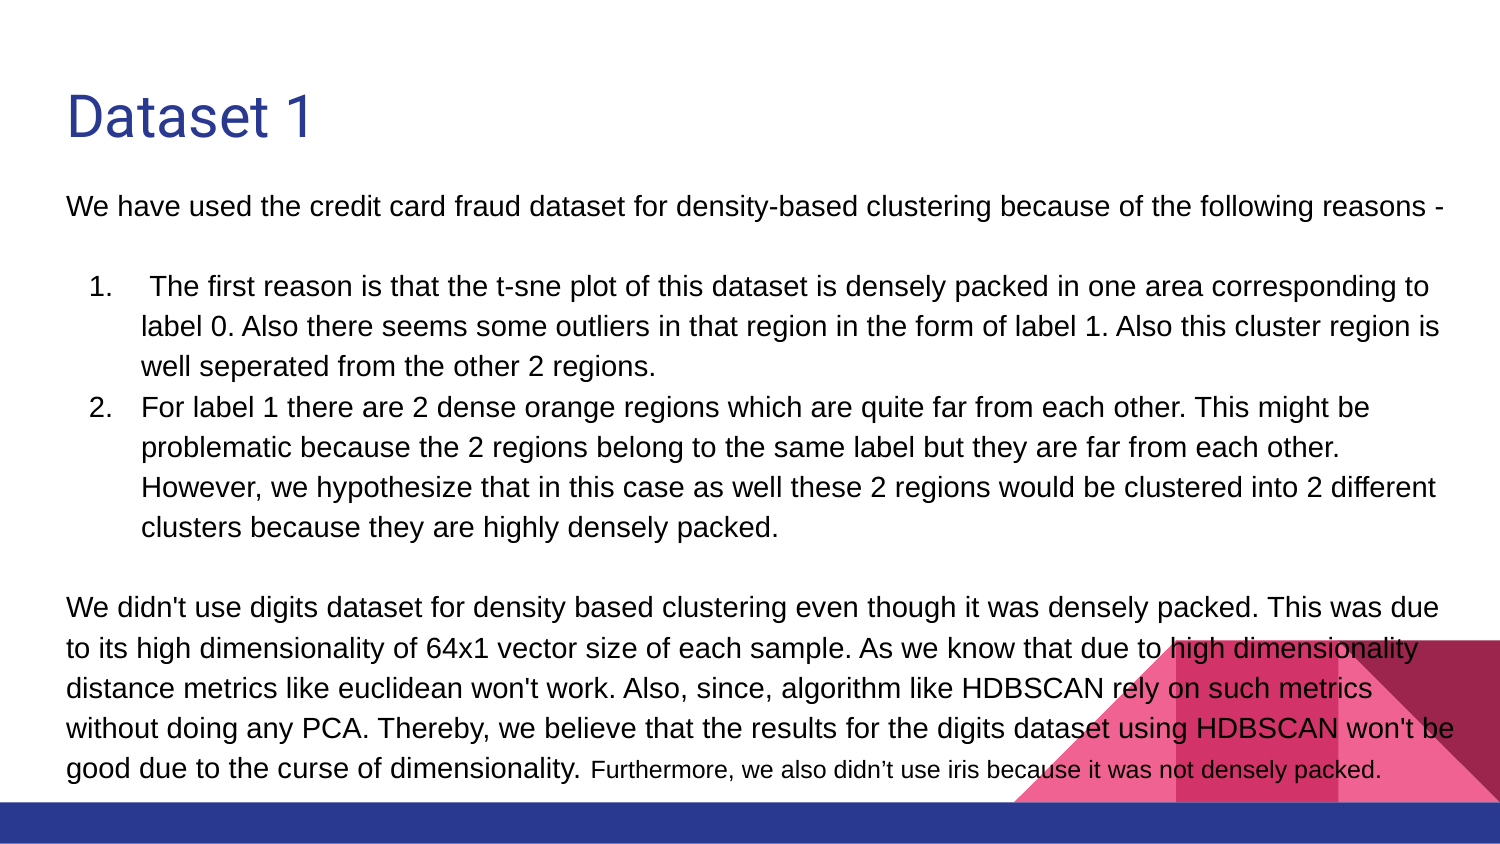

# Dataset 1
We have used the credit card fraud dataset for density-based clustering because of the following reasons -

 The first reason is that the t-sne plot of this dataset is densely packed in one area corresponding to label 0. Also there seems some outliers in that region in the form of label 1. Also this cluster region is well seperated from the other 2 regions.
For label 1 there are 2 dense orange regions which are quite far from each other. This might be problematic because the 2 regions belong to the same label but they are far from each other. However, we hypothesize that in this case as well these 2 regions would be clustered into 2 different clusters because they are highly densely packed.

We didn't use digits dataset for density based clustering even though it was densely packed. This was due to its high dimensionality of 64x1 vector size of each sample. As we know that due to high dimensionality distance metrics like euclidean won't work. Also, since, algorithm like HDBSCAN rely on such metrics without doing any PCA. Thereby, we believe that the results for the digits dataset using HDBSCAN won't be good due to the curse of dimensionality. Furthermore, we also didn’t use iris because it was not densely packed.